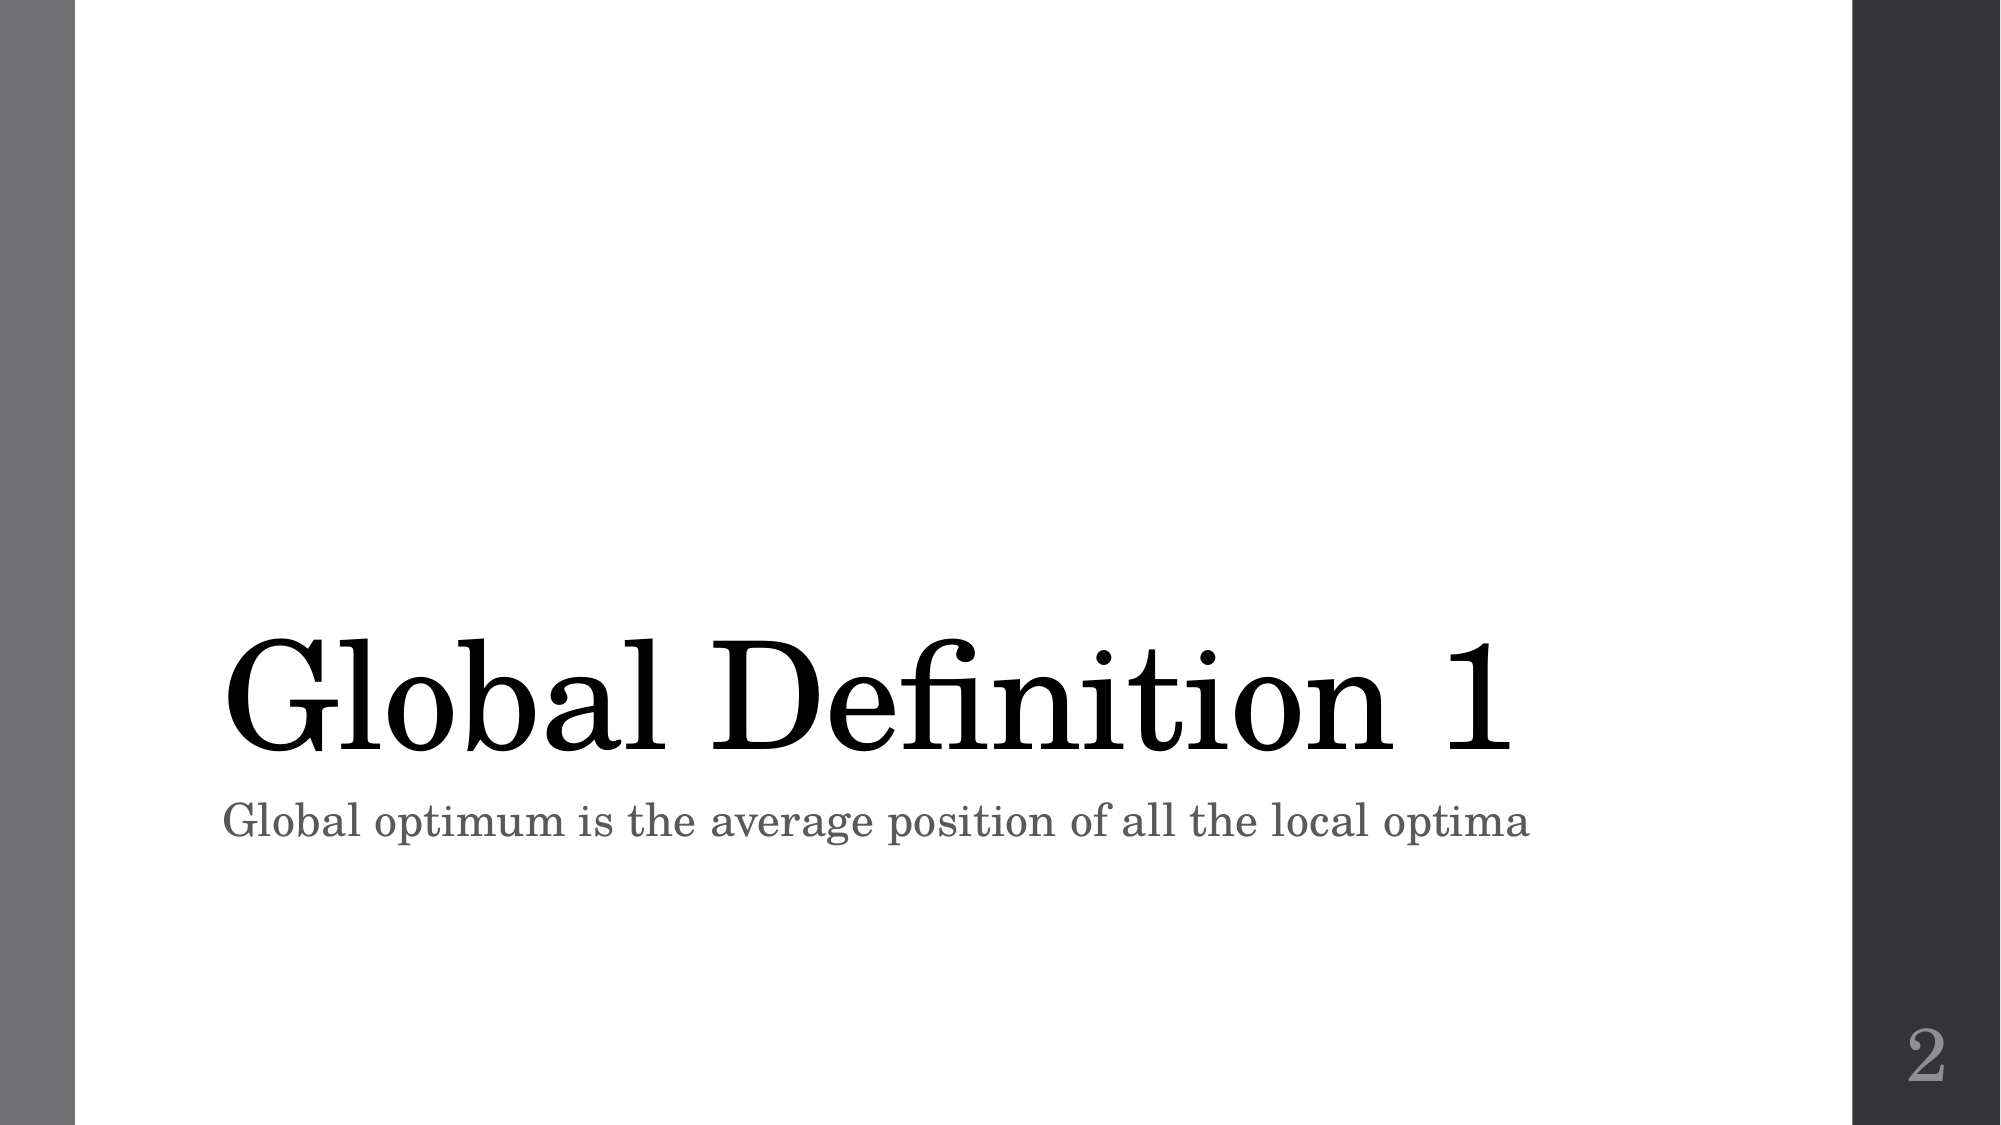

# Global Definition 1
Global optimum is the average position of all the local optima
2